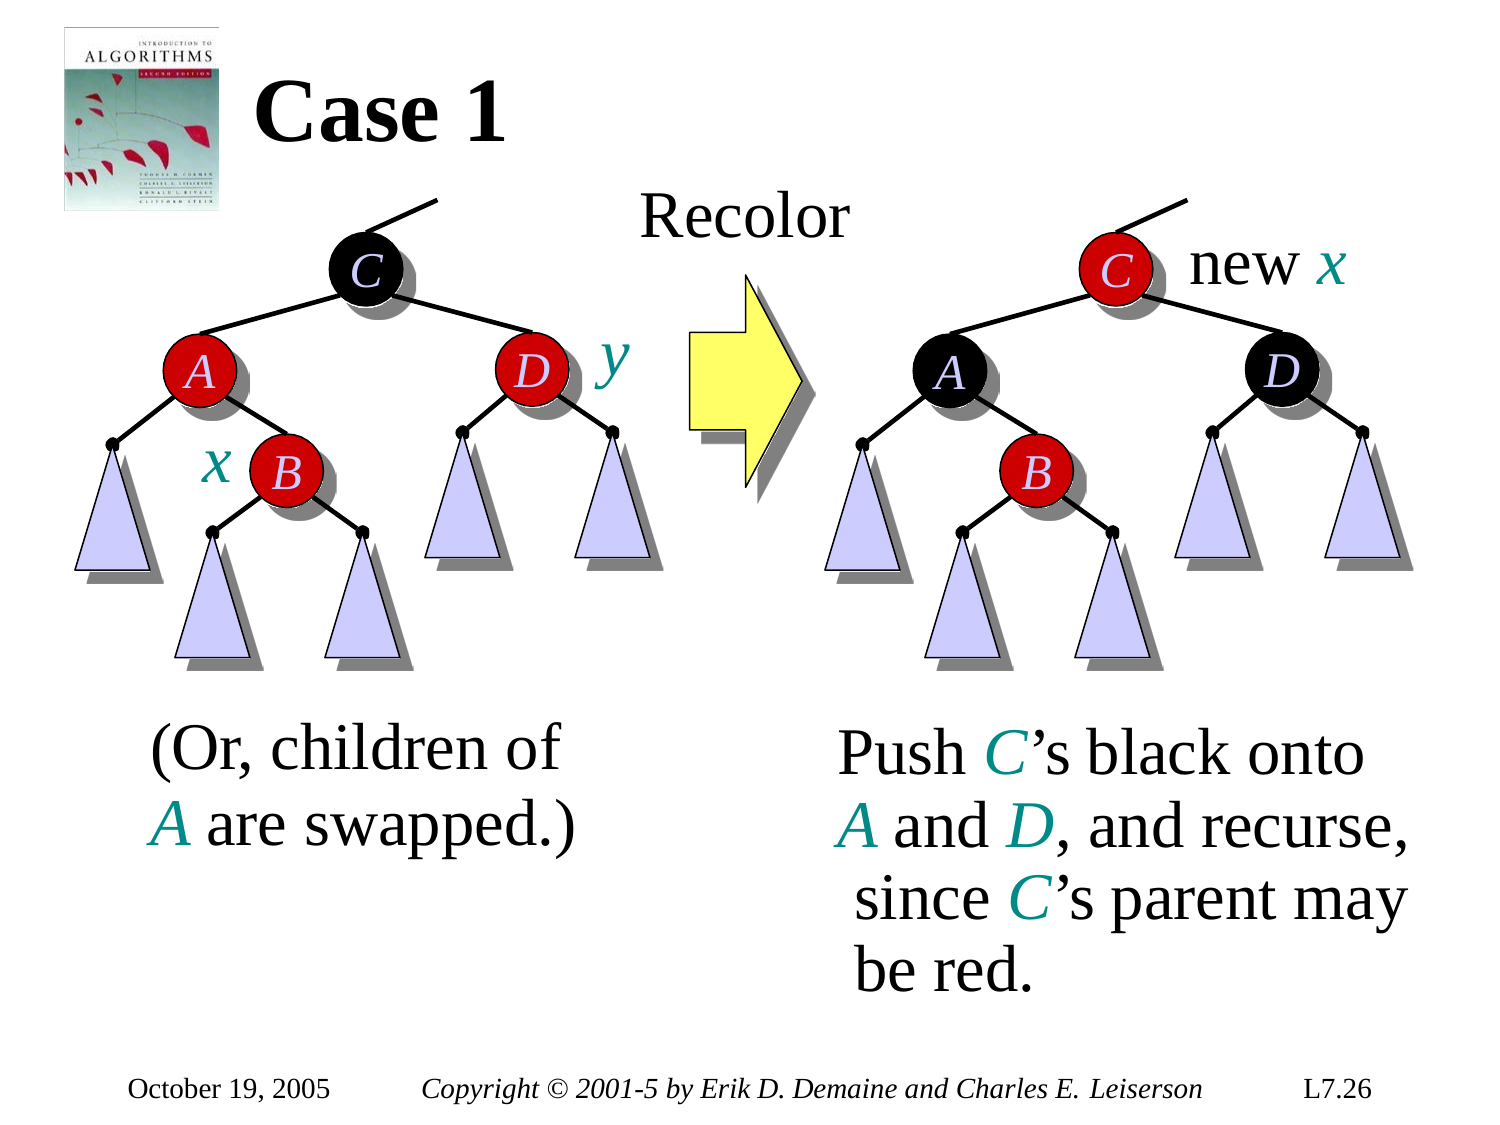

# Case 1
Recolor

new x
D

C
C

y
A
x

D
A

B
B
(Or, children of
A are swapped.)
Push C’s black onto  A and D, and recurse,  since C’s parent may  be red.
October 19, 2005
Copyright © 2001-5 by Erik D. Demaine and Charles E. Leiserson
L7.26